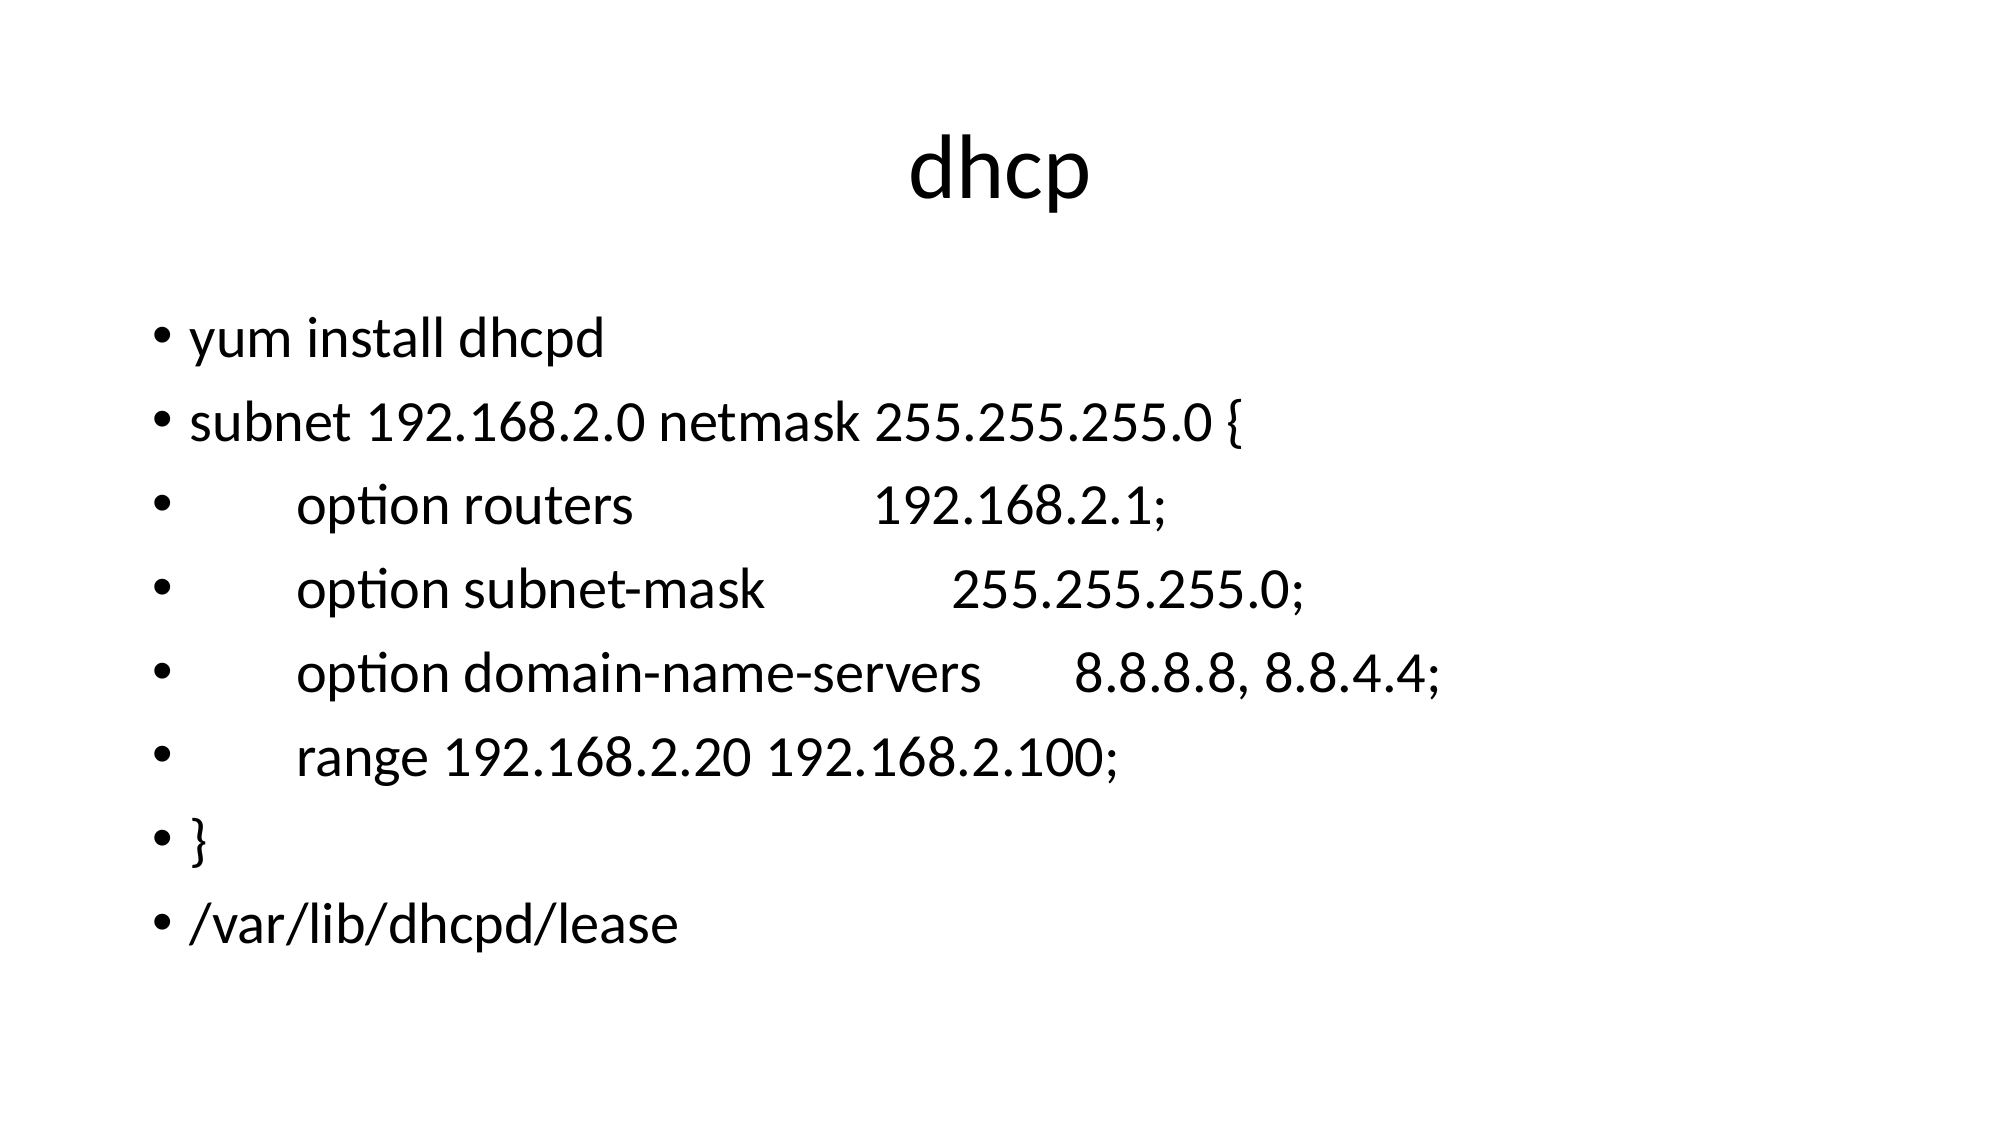

# dhcp
yum install dhcpd
subnet 192.168.2.0 netmask 255.255.255.0 {
        option routers                  192.168.2.1;
        option subnet-mask              255.255.255.0;
        option domain-name-servers       8.8.8.8, 8.8.4.4;
        range 192.168.2.20 192.168.2.100;
}
/var/lib/dhcpd/lease